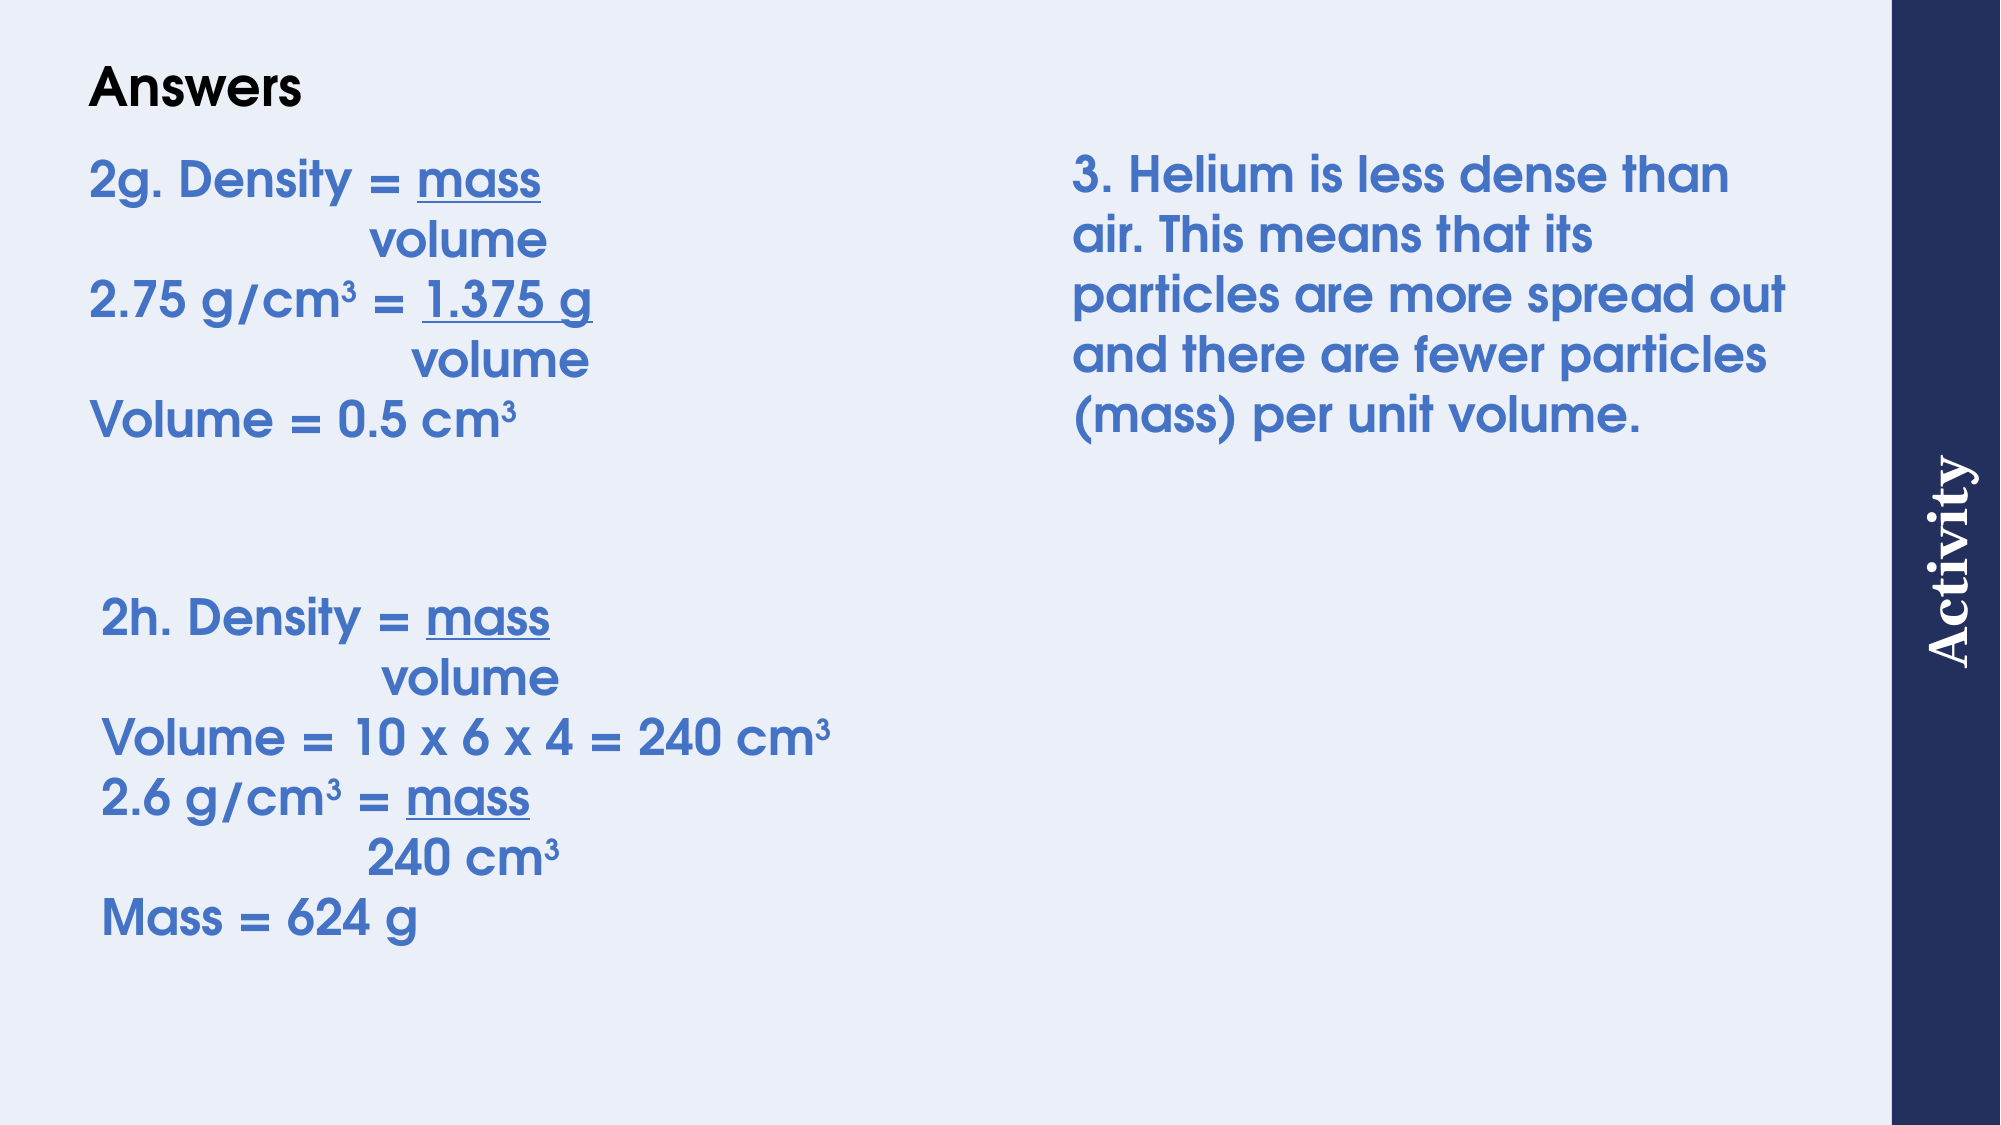

# Answers
3. Helium is less dense than air. This means that its particles are more spread out and there are fewer particles (mass) per unit volume.

2g. Density = mass
                    volume
2.75 g/cm3 = 1.375 g
                       volume
Volume = 0.5 cm3

2h. Density = mass
                    volume
Volume = 10 x 6 x 4 = 240 cm3
2.6 g/cm3 = mass
                   240 cm3
Mass = 624 g